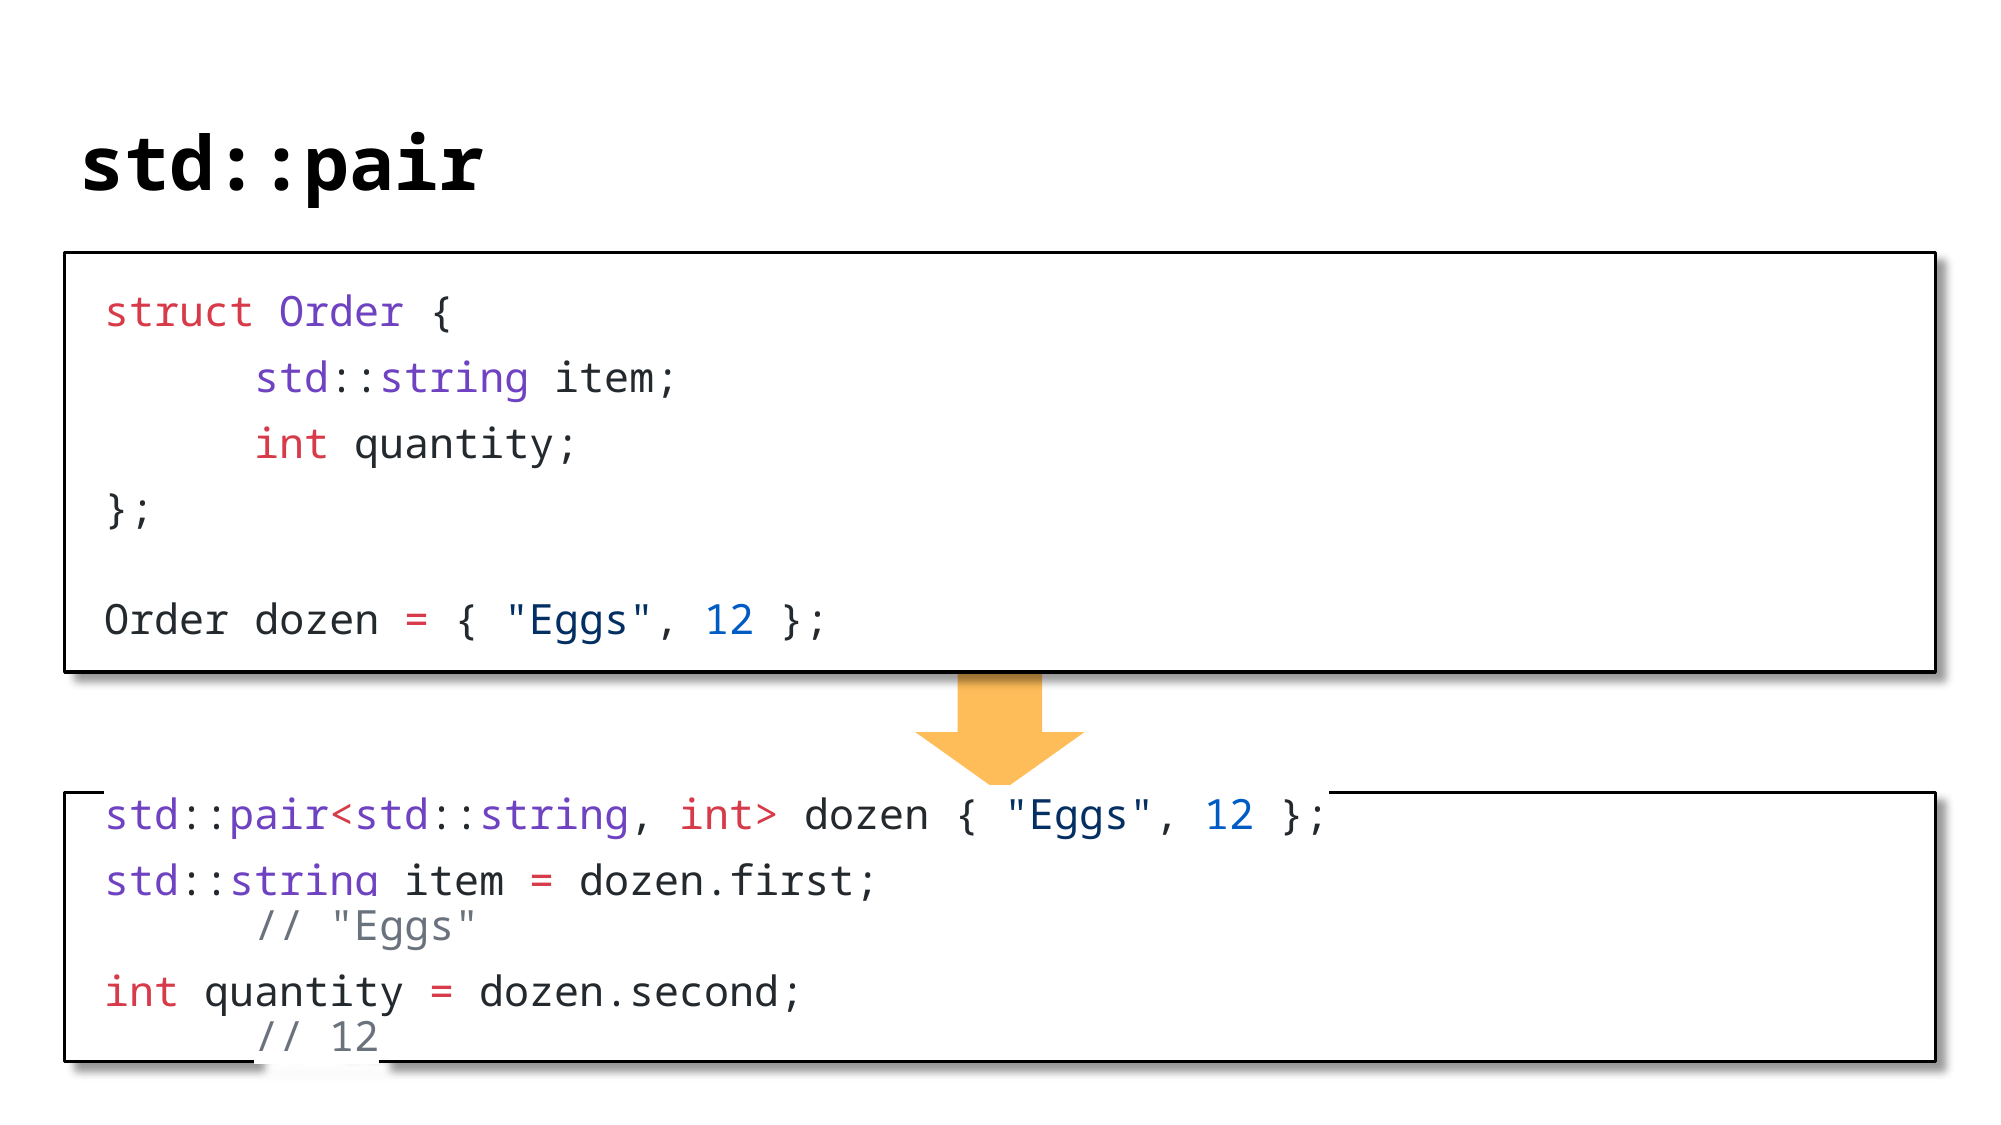

# std::pair
struct Order {
	std::string item;
	int quantity;
};
Order dozen = { "Eggs", 12 };

std::pair<std::string, int> dozen { "Eggs", 12 };
std::string item = dozen.first; 							// "Eggs"
int quantity = dozen.second; 								// 12